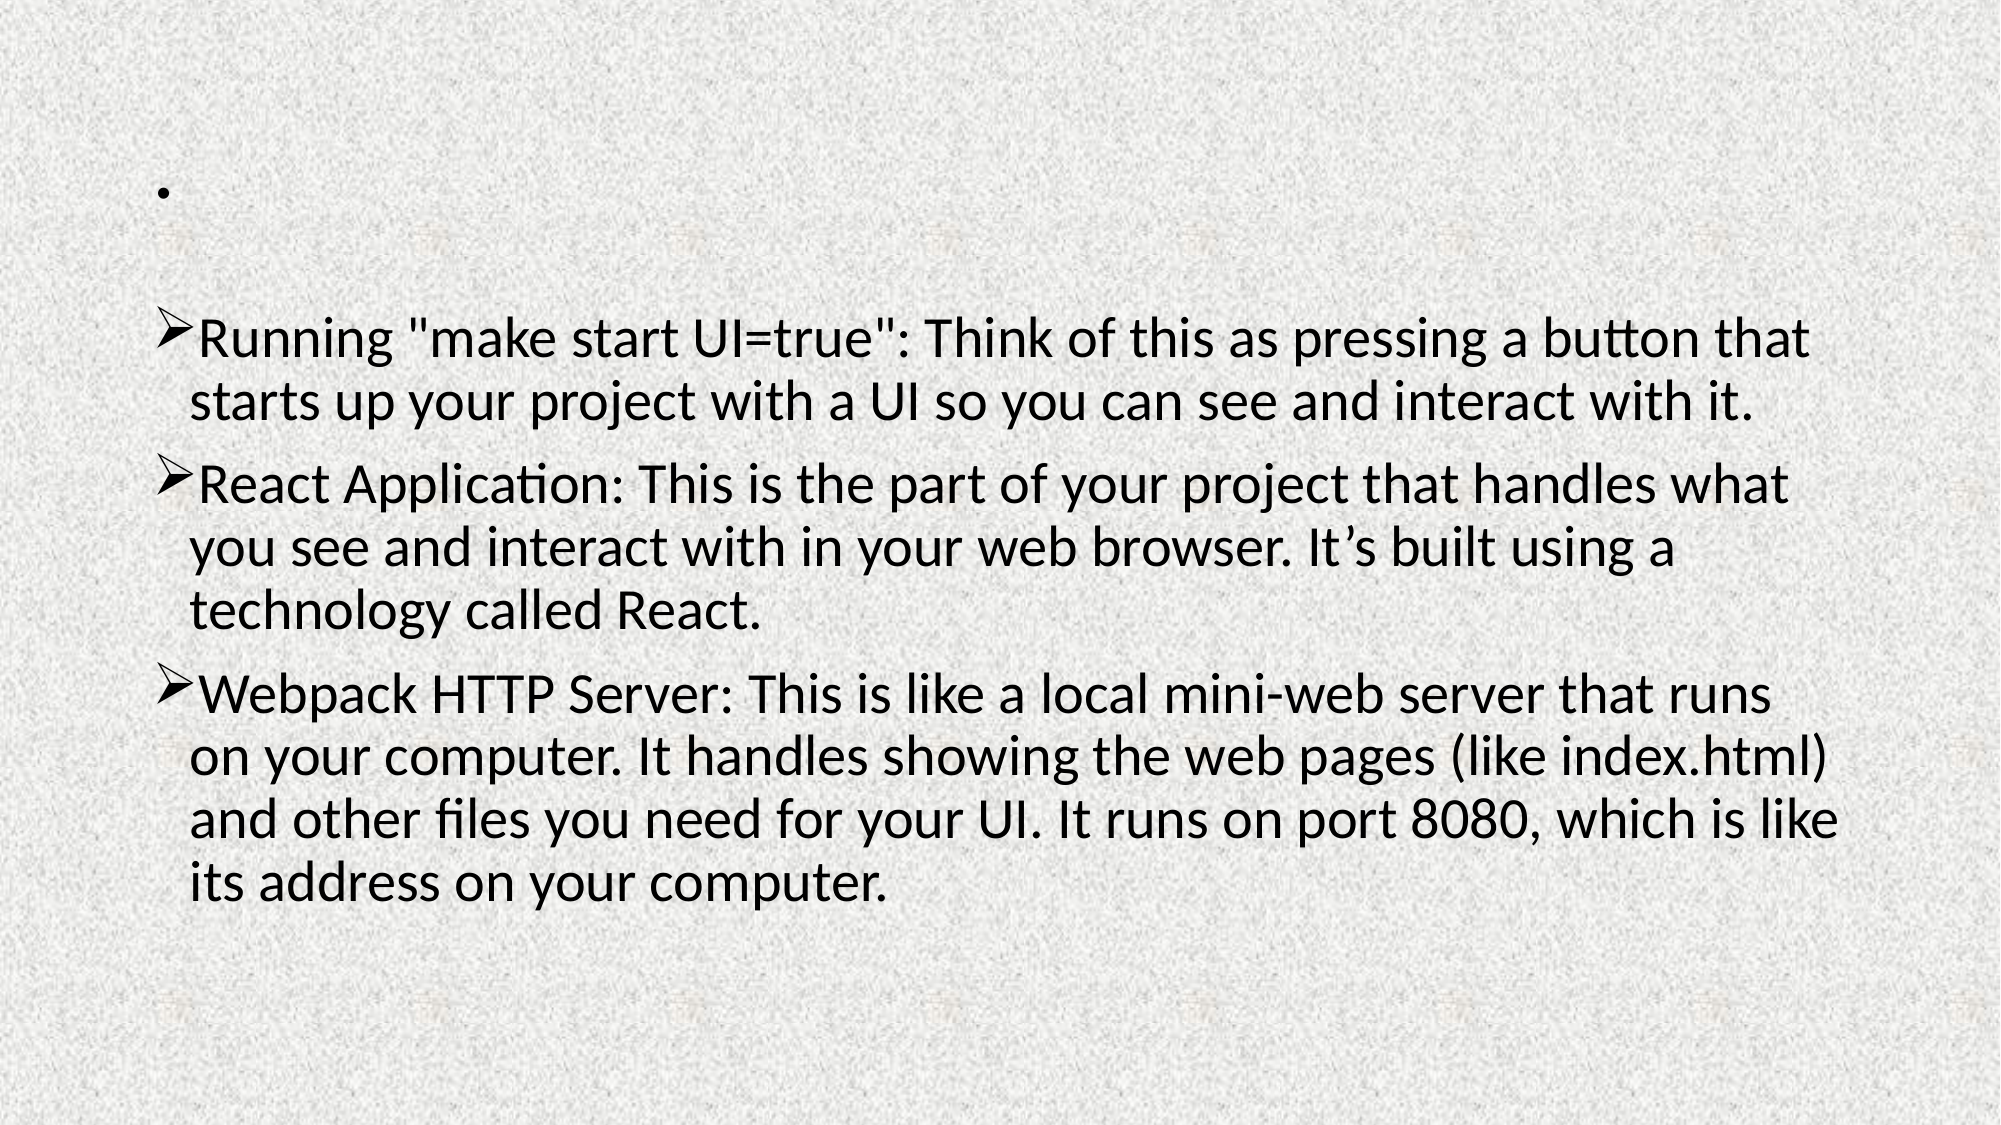

# .
Running "make start UI=true": Think of this as pressing a button that starts up your project with a UI so you can see and interact with it.
React Application: This is the part of your project that handles what you see and interact with in your web browser. It’s built using a technology called React.
Webpack HTTP Server: This is like a local mini-web server that runs on your computer. It handles showing the web pages (like index.html) and other files you need for your UI. It runs on port 8080, which is like its address on your computer.